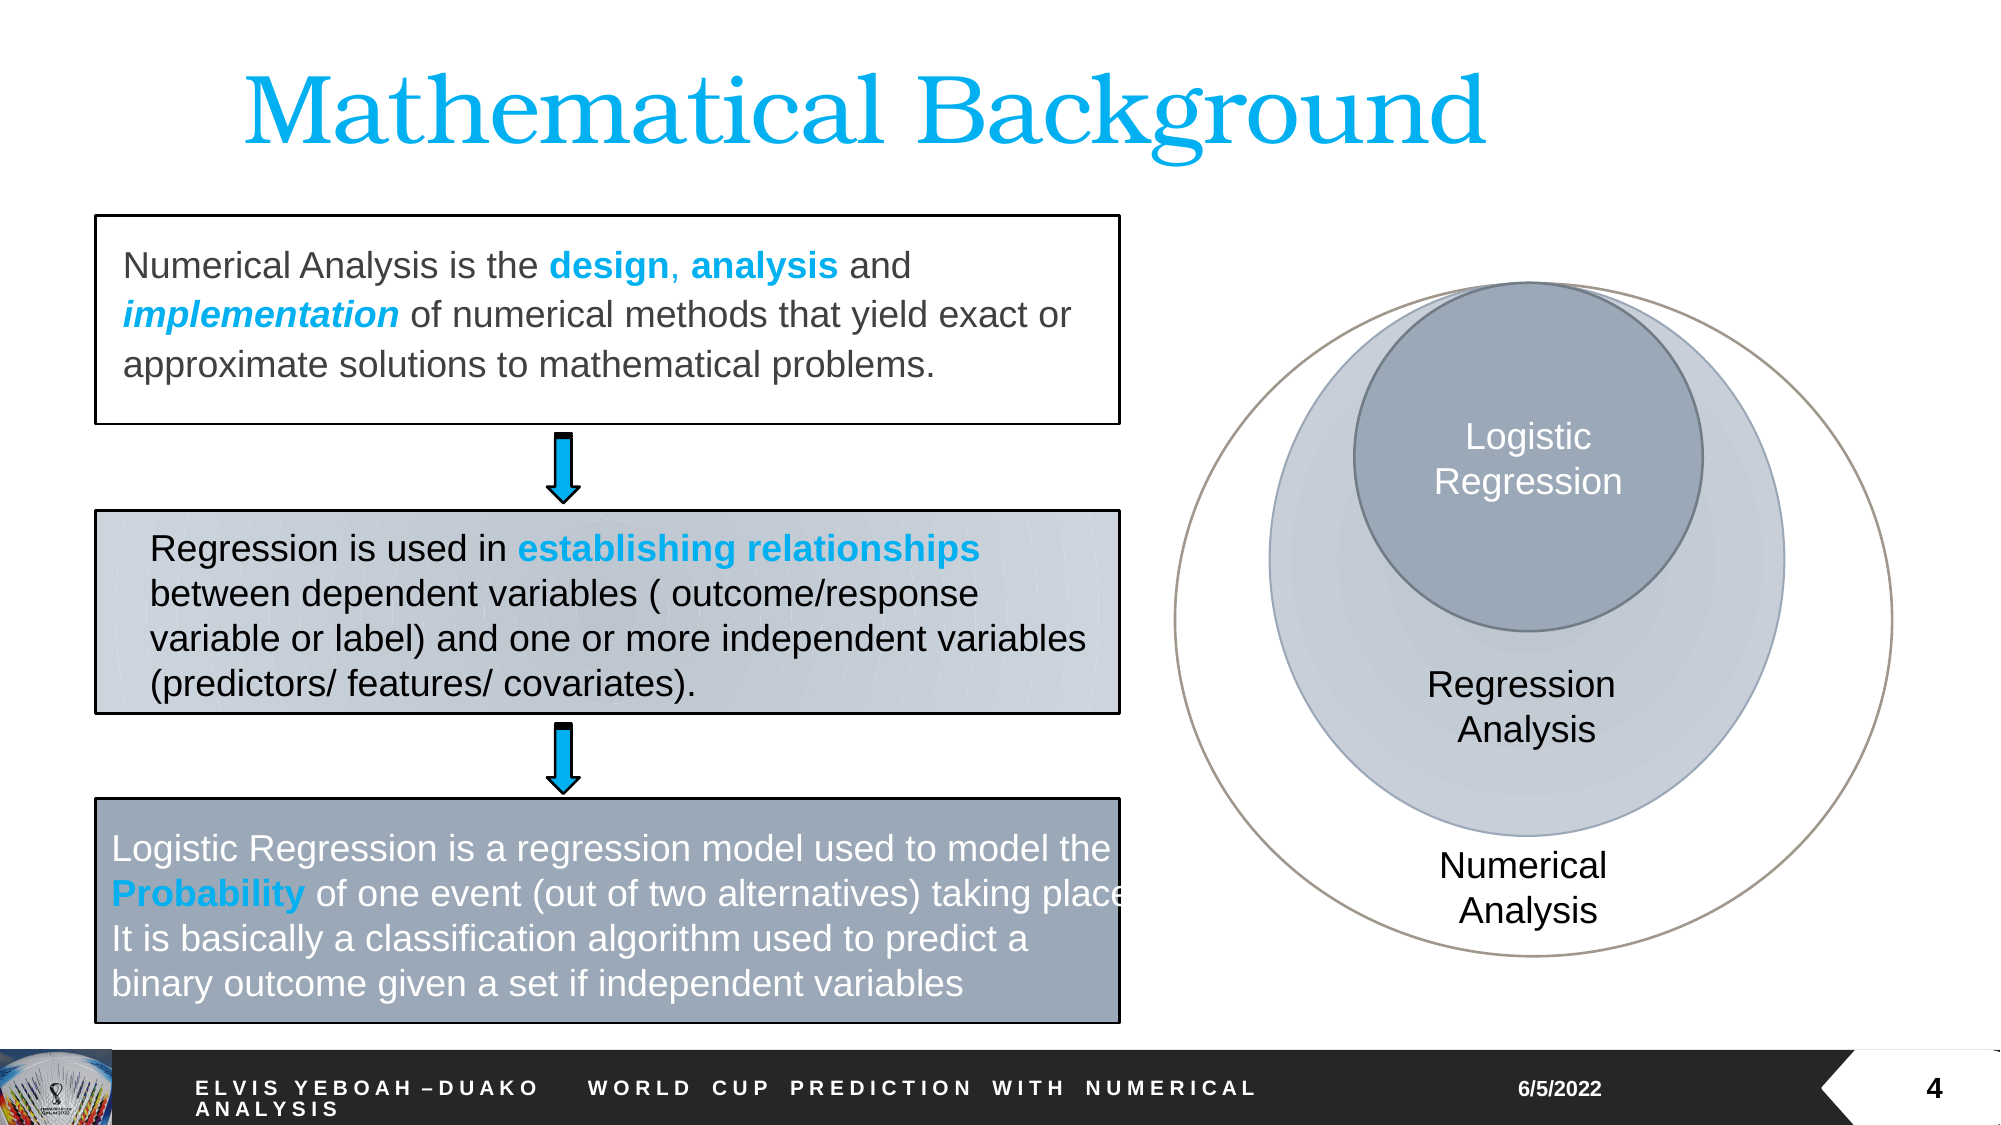

Mathematical Background

Numerical Analysis is the design, analysis and implementation of numerical methods that yield exact or approximate solutions to mathematical problems.
Logistic Regression

Regression is used in establishing relationships between dependent variables ( outcome/response variable or label) and one or more independent variables (predictors/ features/ covariates).
Regression
Analysis

Logistic Regression is a regression model used to model the
Probability of one event (out of two alternatives) taking place.
It is basically a classification algorithm used to predict a
binary outcome given a set if independent variables
Numerical
Analysis
4
E L V I S   Y E B O A H  – D U A K O         W O R L D    C U P    P R E D I C T I O N    W I T H    N U M E R I C A L    A N A L Y S I S
6/5/2022